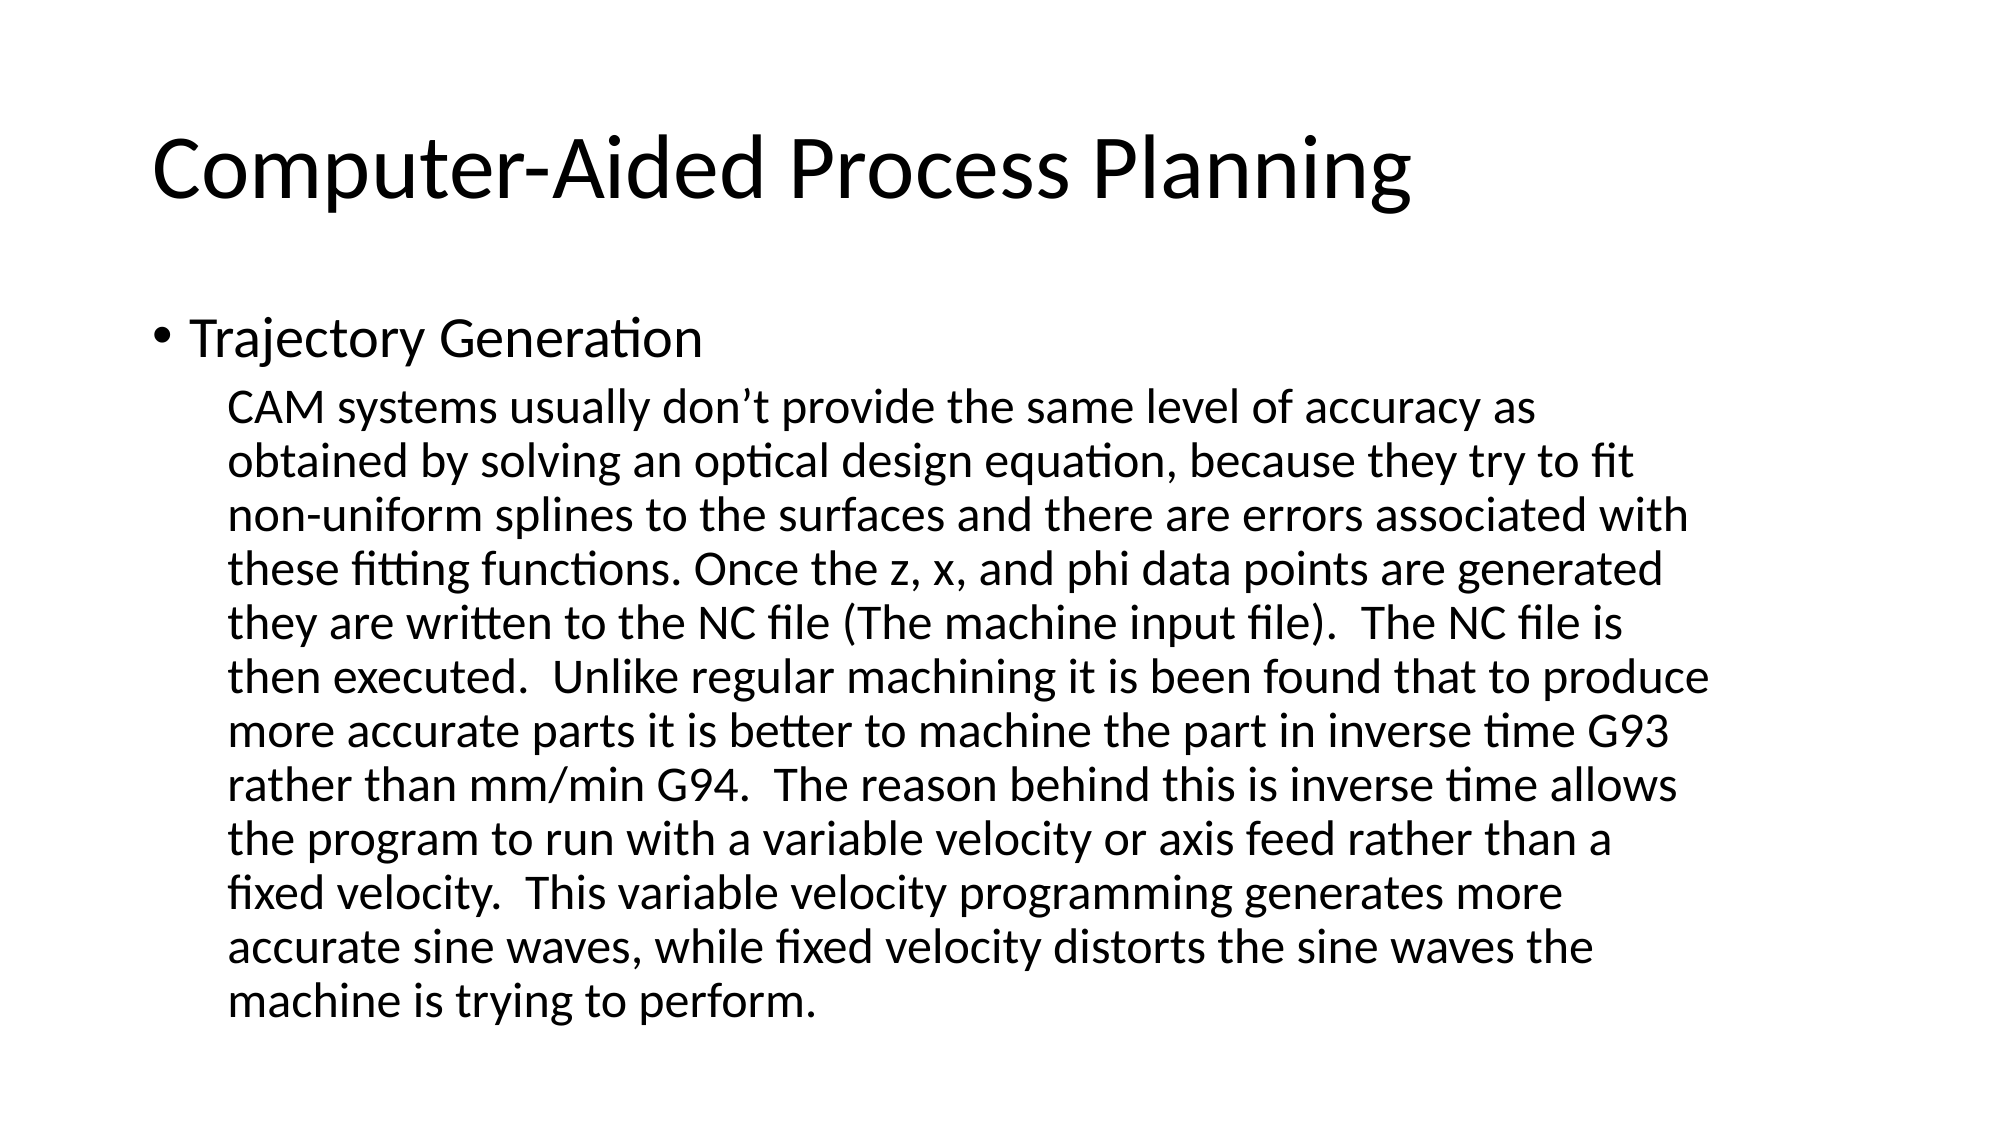

# Computer-Aided Process Planning
Trajectory Generation
CAM systems usually don’t provide the same level of accuracy as obtained by solving an optical design equation, because they try to fit non-uniform splines to the surfaces and there are errors associated with these fitting functions. Once the z, x, and phi data points are generated they are written to the NC file (The machine input file).  The NC file is then executed.  Unlike regular machining it is been found that to produce more accurate parts it is better to machine the part in inverse time G93 rather than mm/min G94.  The reason behind this is inverse time allows the program to run with a variable velocity or axis feed rather than a fixed velocity.  This variable velocity programming generates more accurate sine waves, while fixed velocity distorts the sine waves the machine is trying to perform.